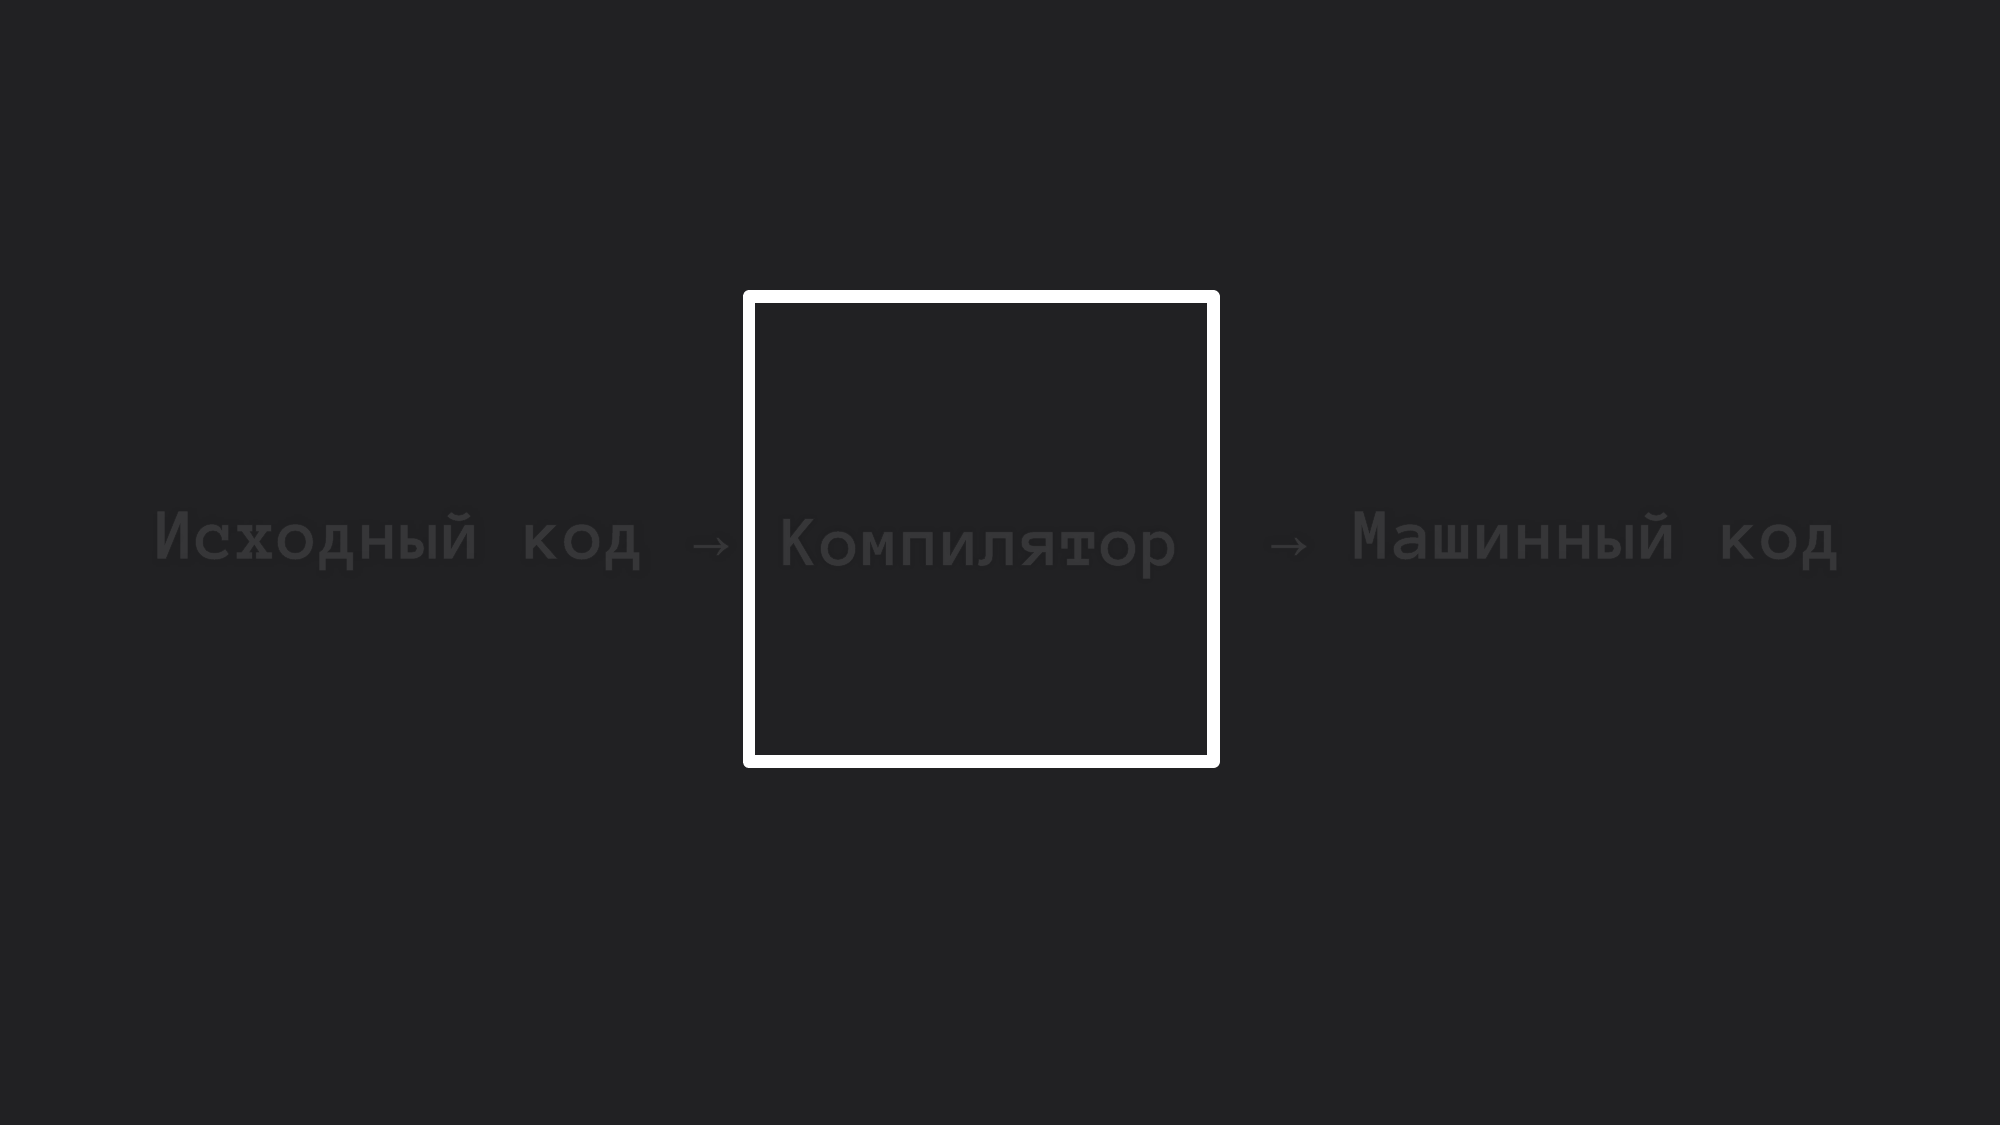

Исходный код →             → Машинный код
Компилятор